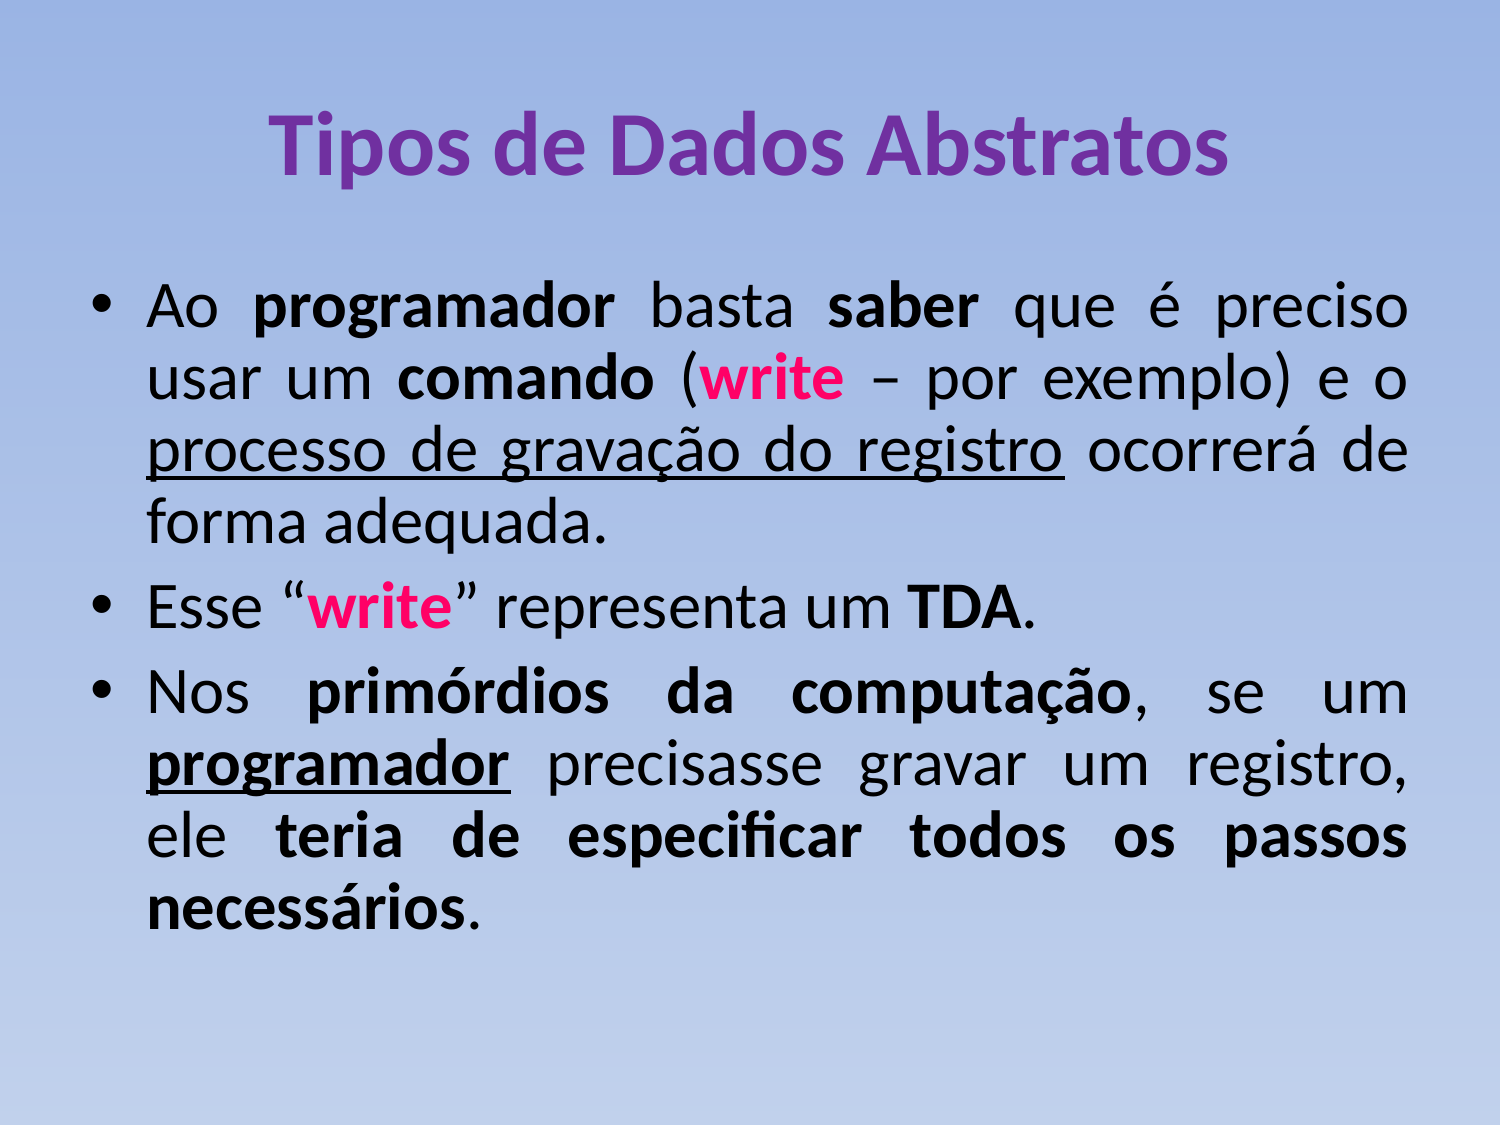

# Tipos de Dados Abstratos
Ao programador basta saber que é preciso usar um comando (write – por exemplo) e o processo de gravação do registro ocorrerá de forma adequada.
Esse “write” representa um TDA.
Nos primórdios da computação, se um programador precisasse gravar um registro, ele teria de especificar todos os passos necessários.